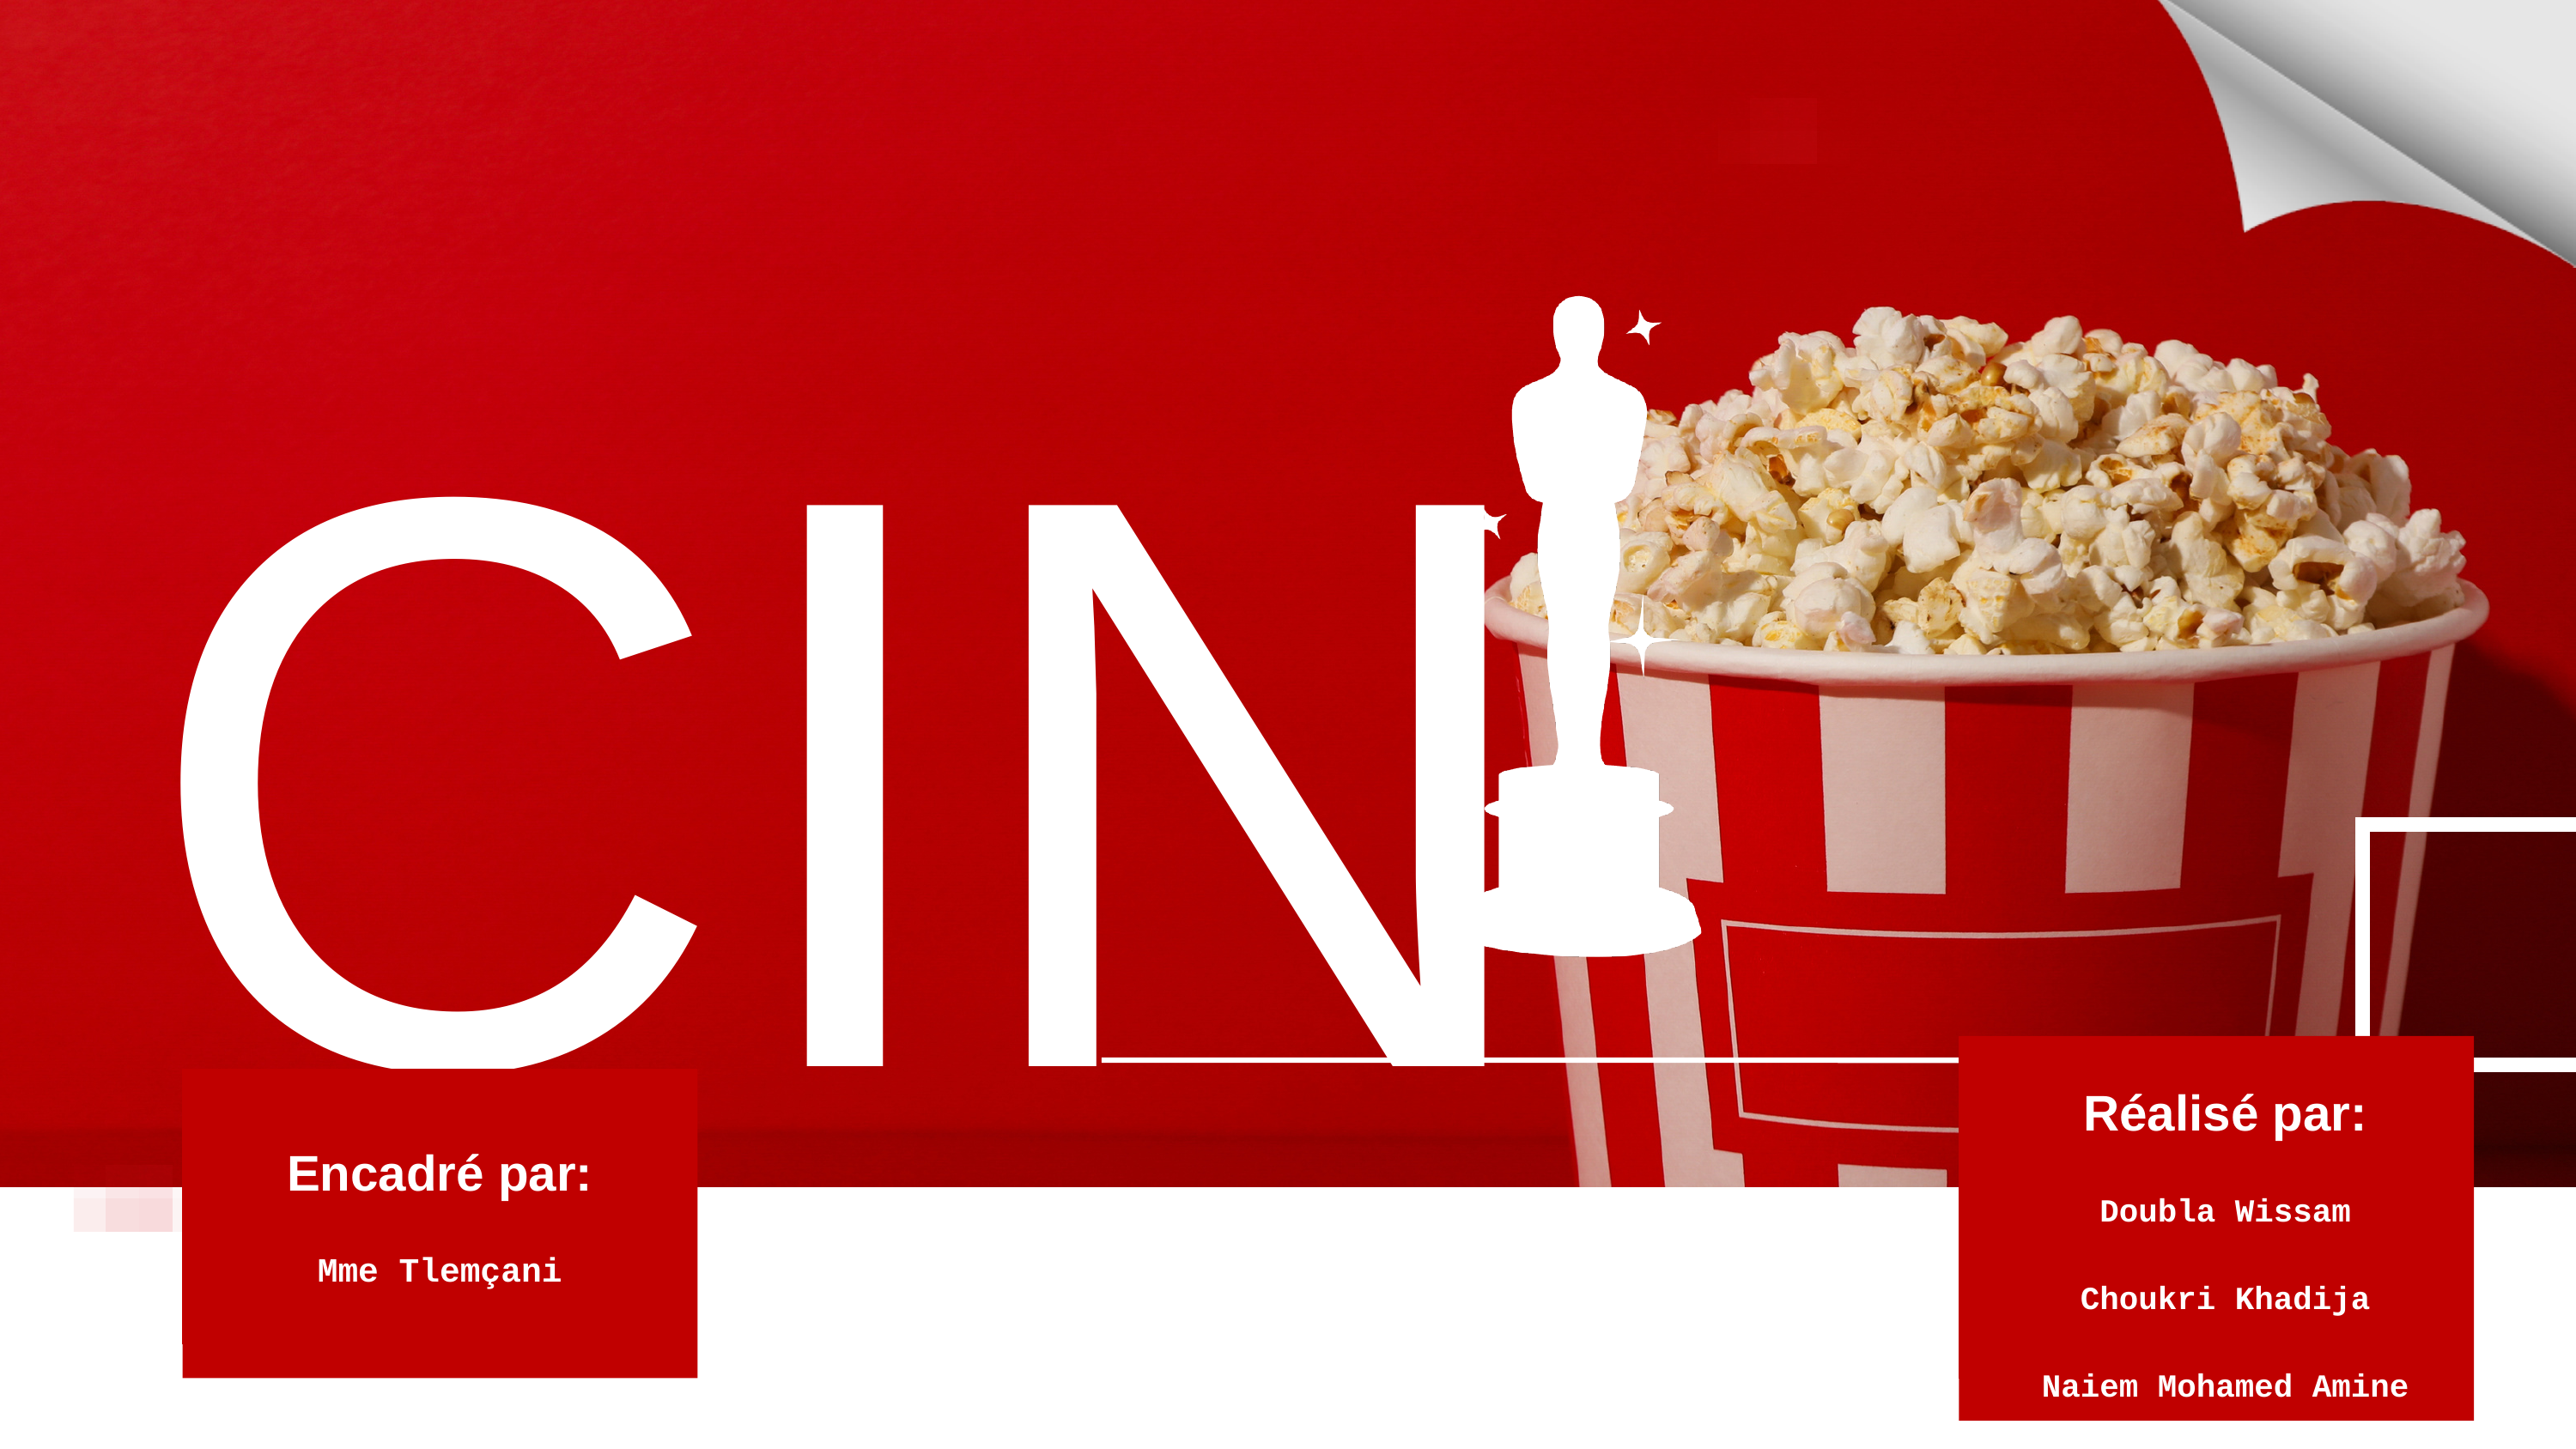

CINETECH

Réalisé par:
Doubla Wissam
Choukri Khadija
Naiem Mohamed Amine

Encadré par:
Mme Tlemçani